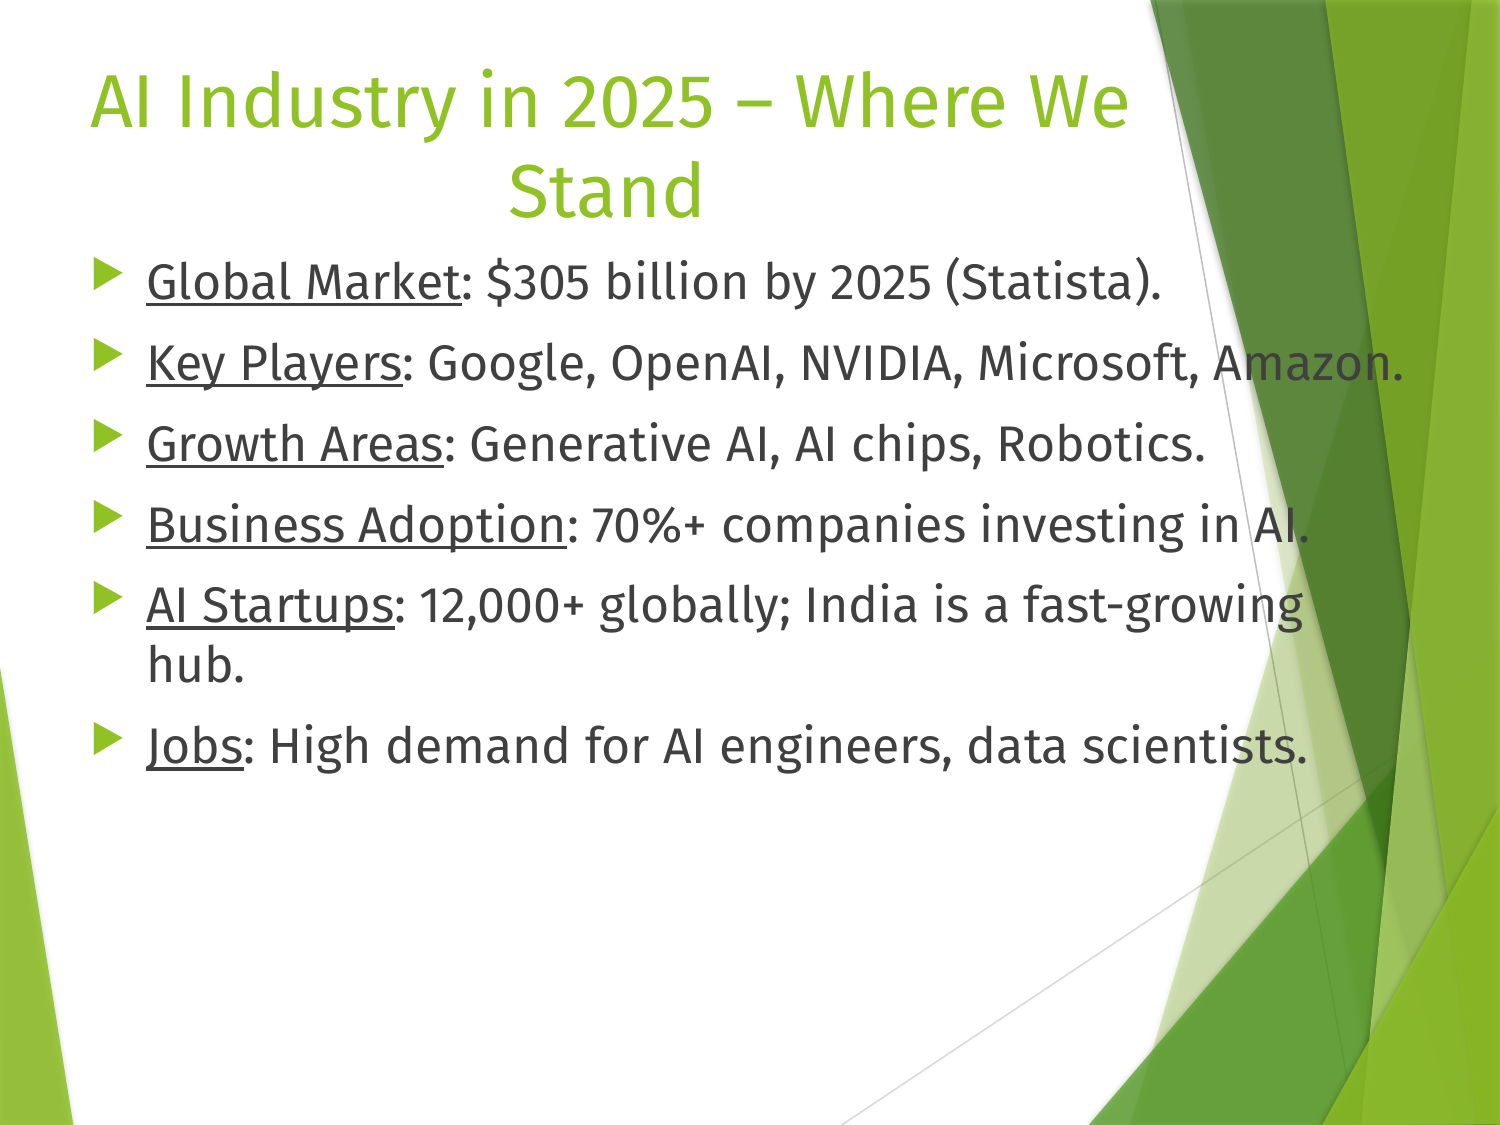

# AI Industry in 2025 – Where We Stand
Global Market: $305 billion by 2025 (Statista).
Key Players: Google, OpenAI, NVIDIA, Microsoft, Amazon.
Growth Areas: Generative AI, AI chips, Robotics.
Business Adoption: 70%+ companies investing in AI.
AI Startups: 12,000+ globally; India is a fast-growing hub.
Jobs: High demand for AI engineers, data scientists.